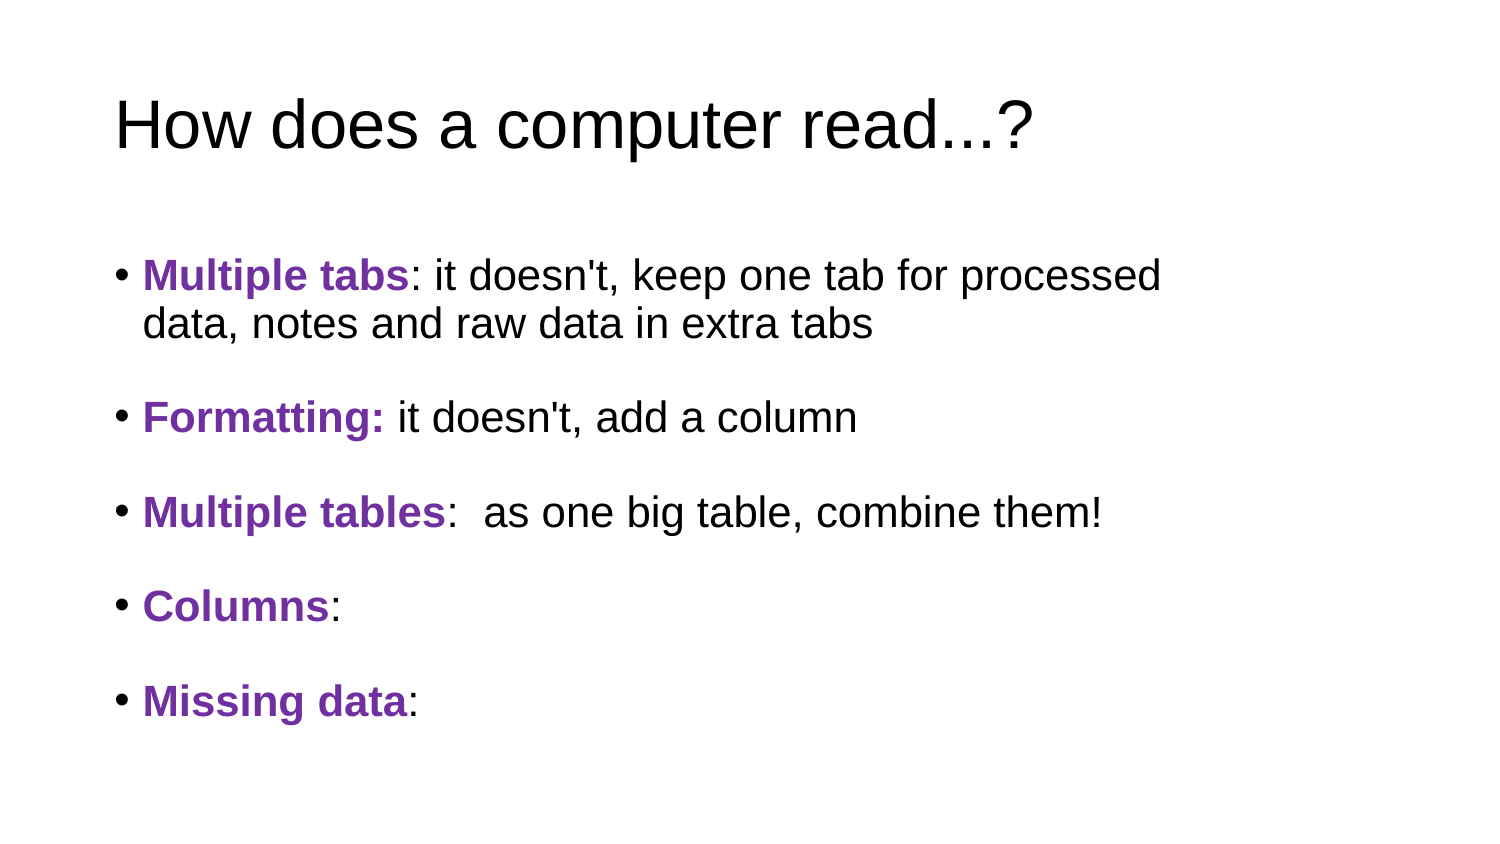

# How does a computer read...?

Multiple tabs: it doesn't, keep one tab for processed data, notes and raw data in extra tabs

Formatting: it doesn't, add a column

Multiple tables:  as one big table, combine them!

Columns:

Missing data: